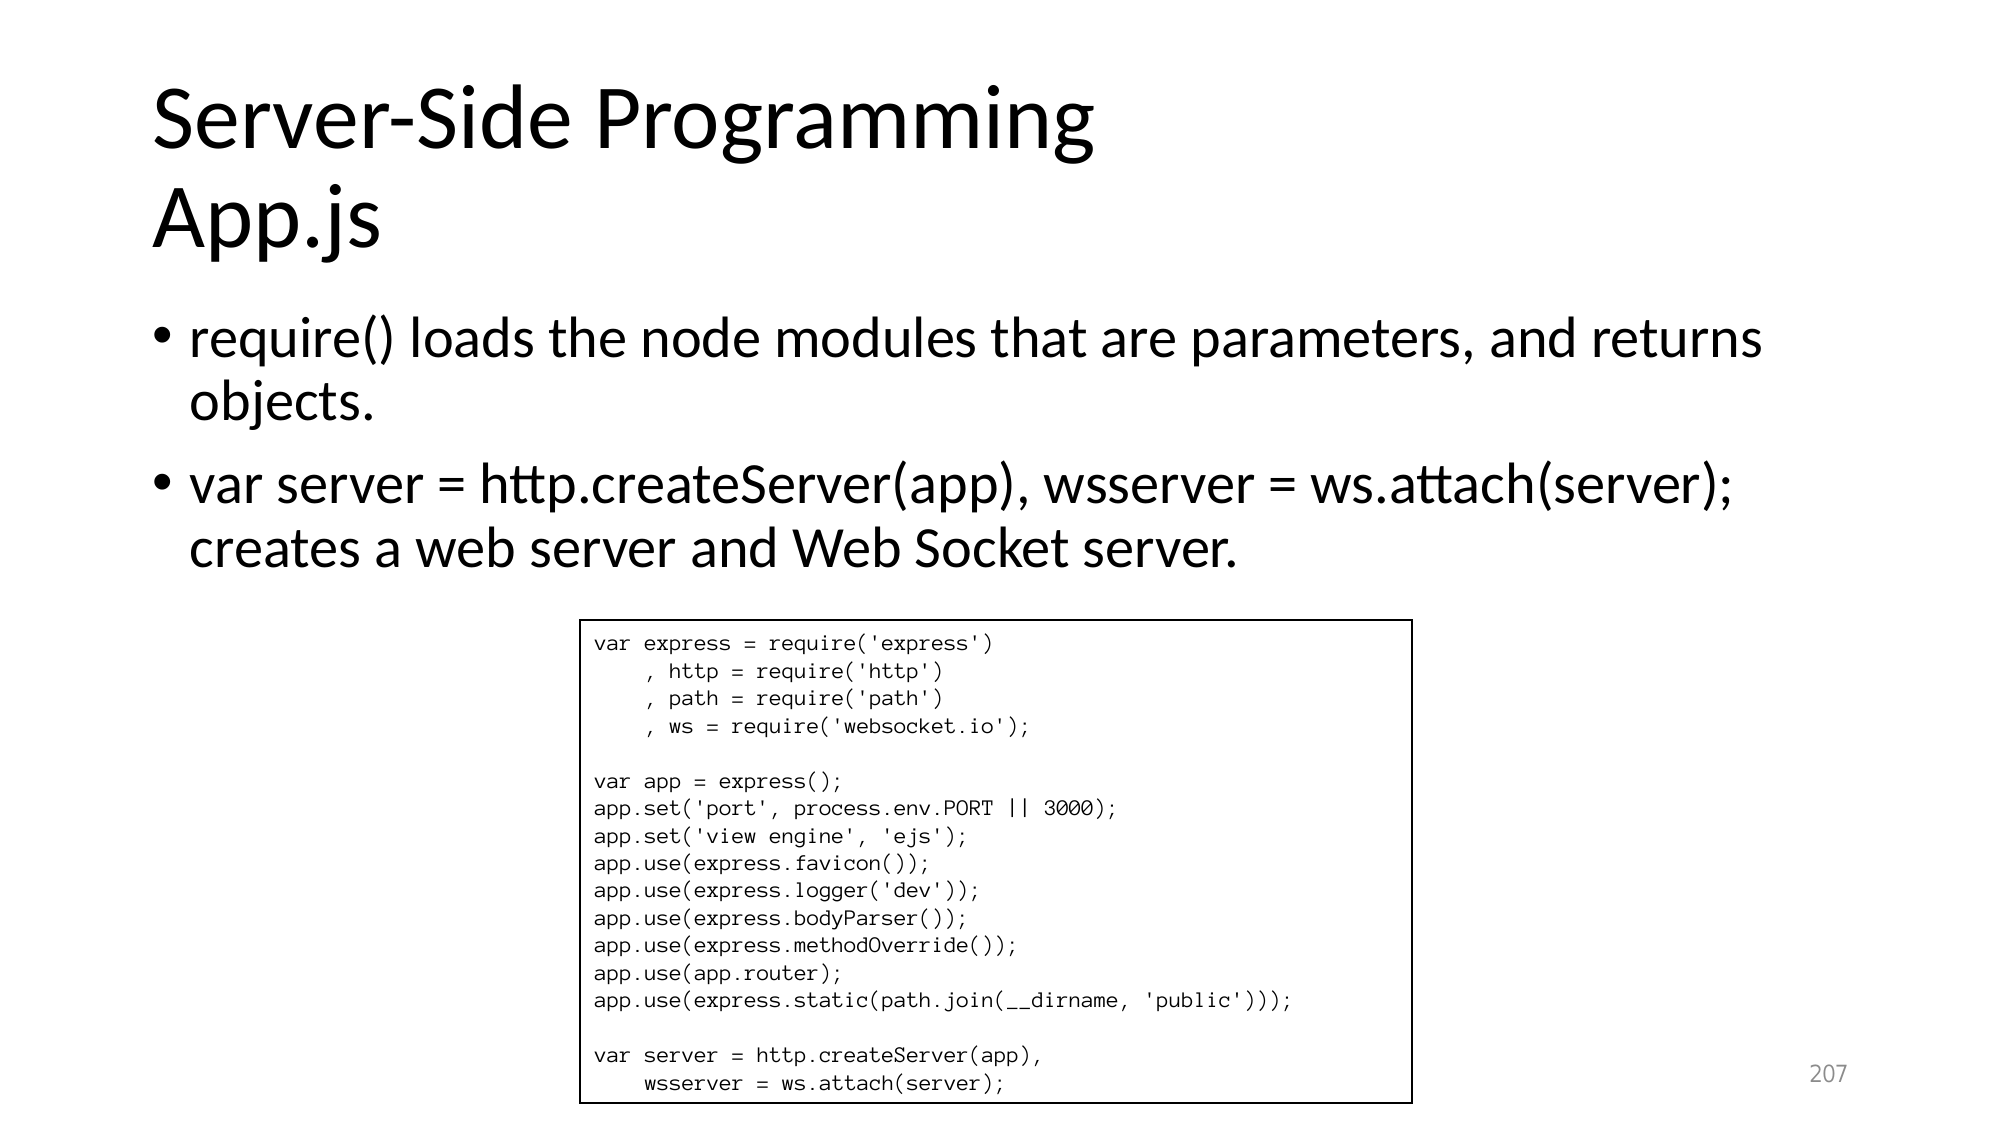

# Server-Side Programming App.js
require() loads the node modules that are parameters, and returns objects.
var server = http.createServer(app), wsserver = ws.attach(server); creates a web server and Web Socket server.

var express = require('express')
    , http = require('http')
    , path = require('path')
    , ws = require('websocket.io');

var app = express();
app.set('port', process.env.PORT || 3000);
app.set('view engine', 'ejs');
app.use(express.favicon());
app.use(express.logger('dev'));
app.use(express.bodyParser());
app.use(express.methodOverride());
app.use(app.router);
app.use(express.static(path.join(__dirname, 'public')));

var server = http.createServer(app),
    wsserver = ws.attach(server);
207